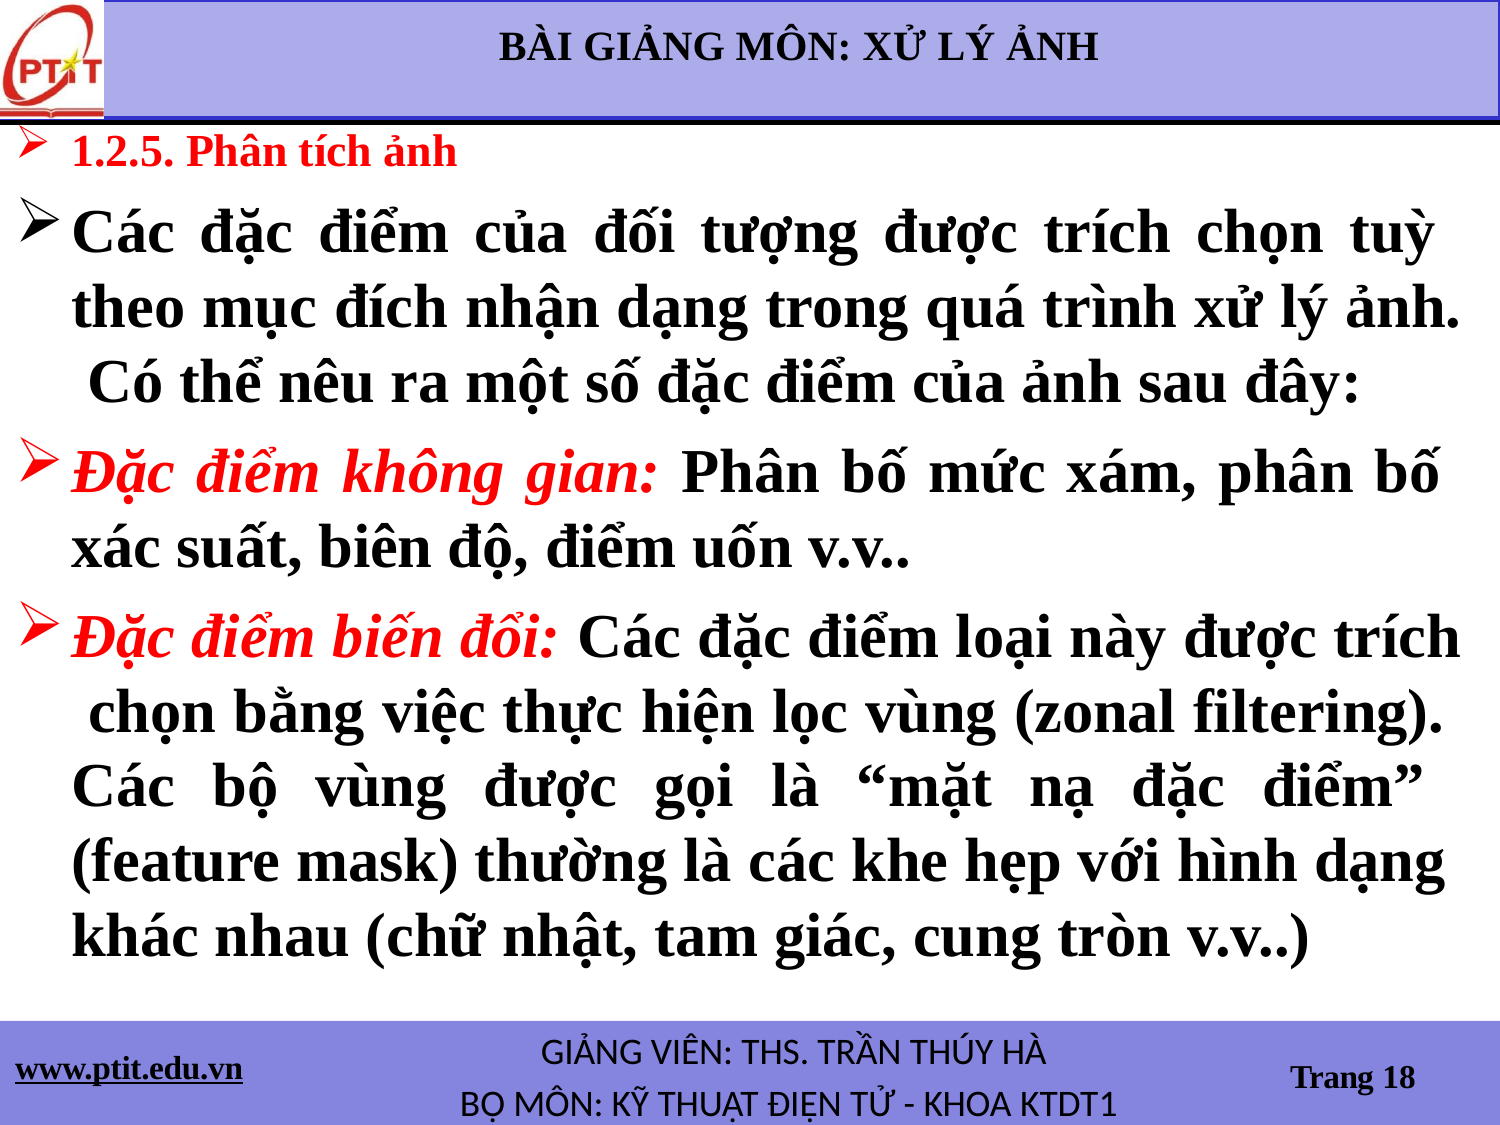

BÀI GIẢNG MÔN: XỬ LÝ ẢNH

1.2.5. Phân tích ảnh
Các đặc điểm của đối tượng được trích chọn tuỳ  theo mục đích nhận dạng trong quá trình xử lý ảnh.  Có thể nêu ra một số đặc điểm của ảnh sau đây:
Đặc điểm không gian: Phân bố mức xám, phân bố  xác suất, biên độ, điểm uốn v.v..
Đặc điểm biến đổi: Các đặc điểm loại này được trích  chọn bằng việc thực hiện lọc vùng (zonal filtering).  Các bộ vùng được gọi là “mặt nạ đặc điểm”  (feature mask) thường là các khe hẹp với hình dạng  khác nhau (chữ nhật, tam giác, cung tròn v.v..)

GIẢNG VIÊN: THS. TRẦN THÚY HÀ
BỘ MÔN: KỸ THUẬT ĐIỆN TỬ - KHOA KTDT1
www.ptit.edu.vn
Trang 18